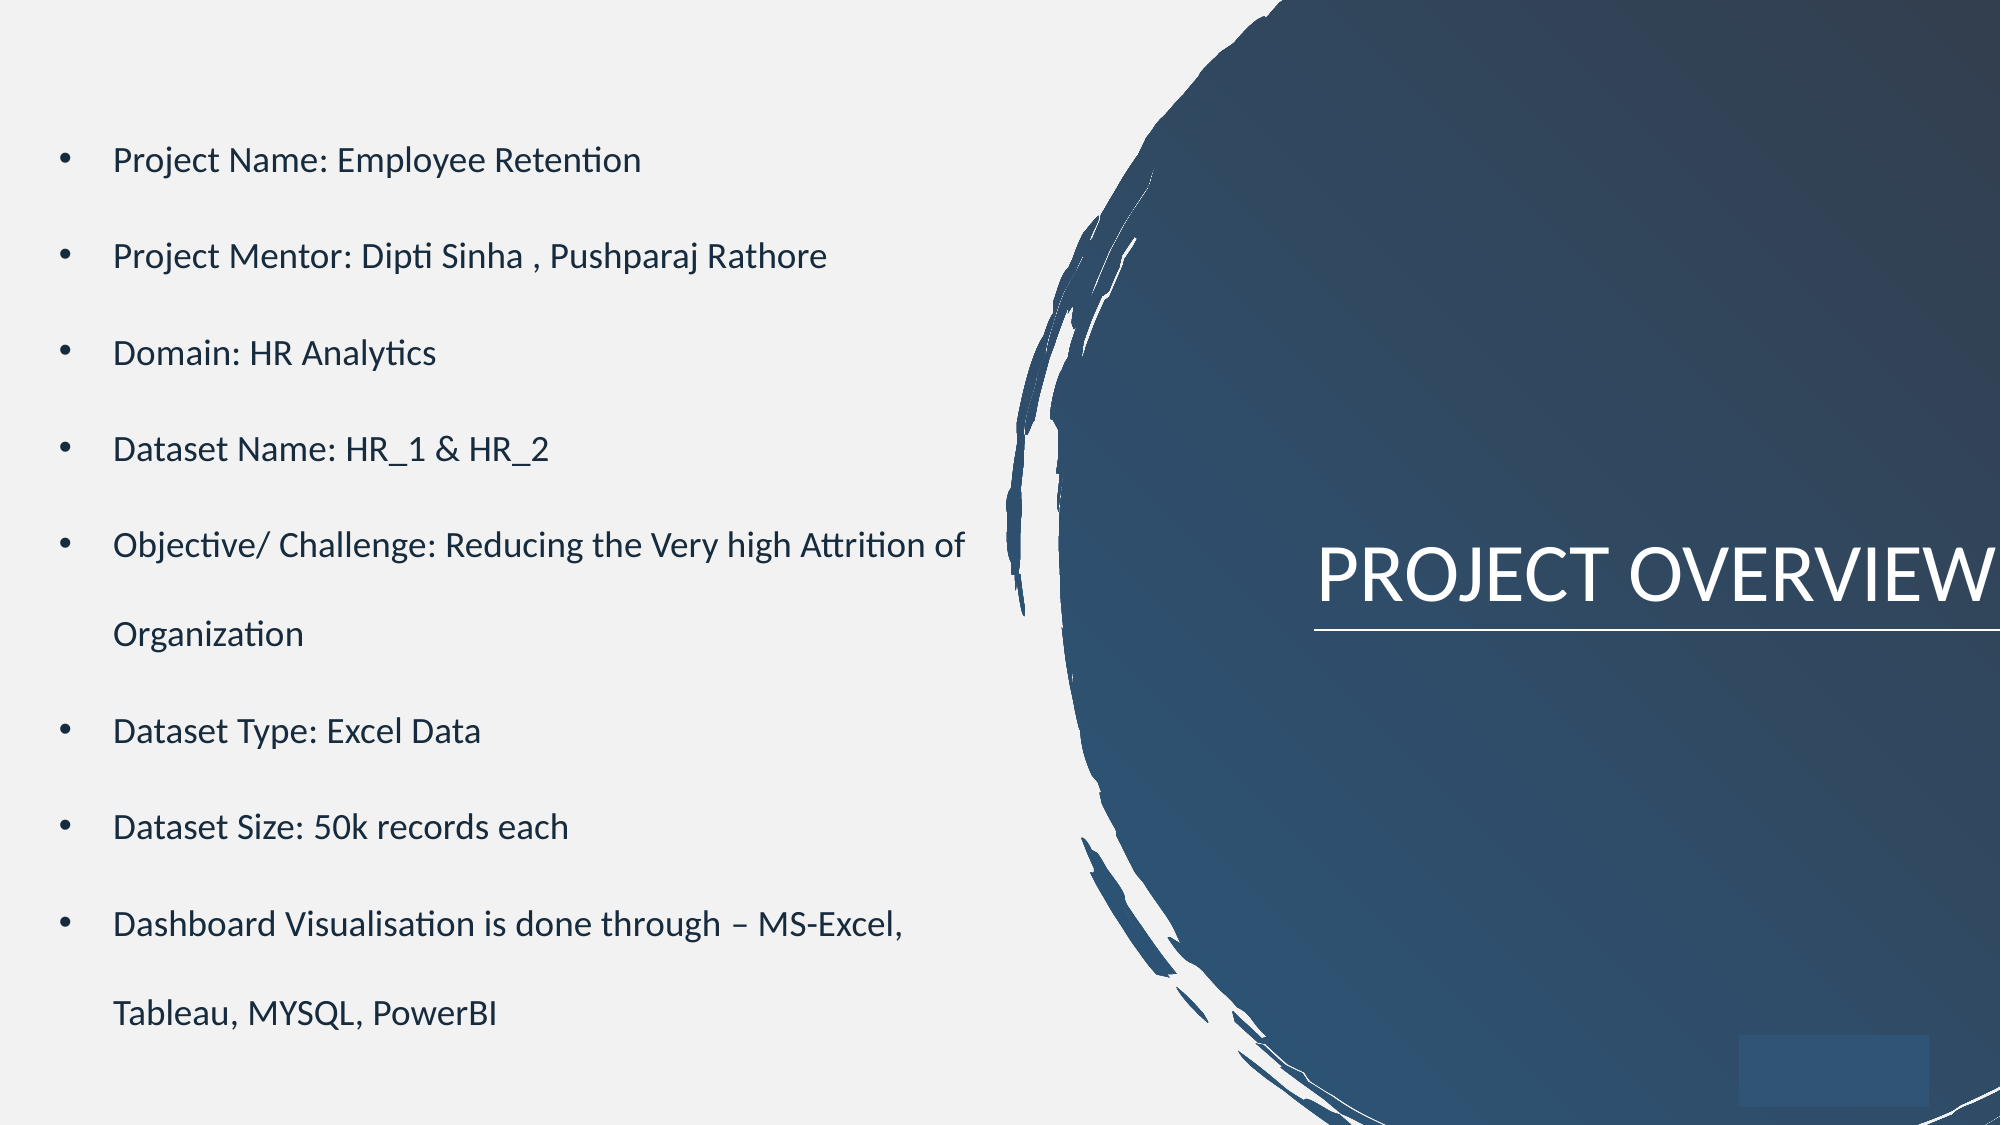

Project Name: Employee Retention
Project Mentor: Dipti Sinha , Pushparaj Rathore
Domain: HR Analytics
Dataset Name: HR_1 & HR_2
Objective/ Challenge: Reducing the Very high Attrition of Organization
Dataset Type: Excel Data
Dataset Size: 50k records each
Dashboard Visualisation is done through – MS-Excel, Tableau, MYSQL, PowerBI

PROJECT OVERVIEW